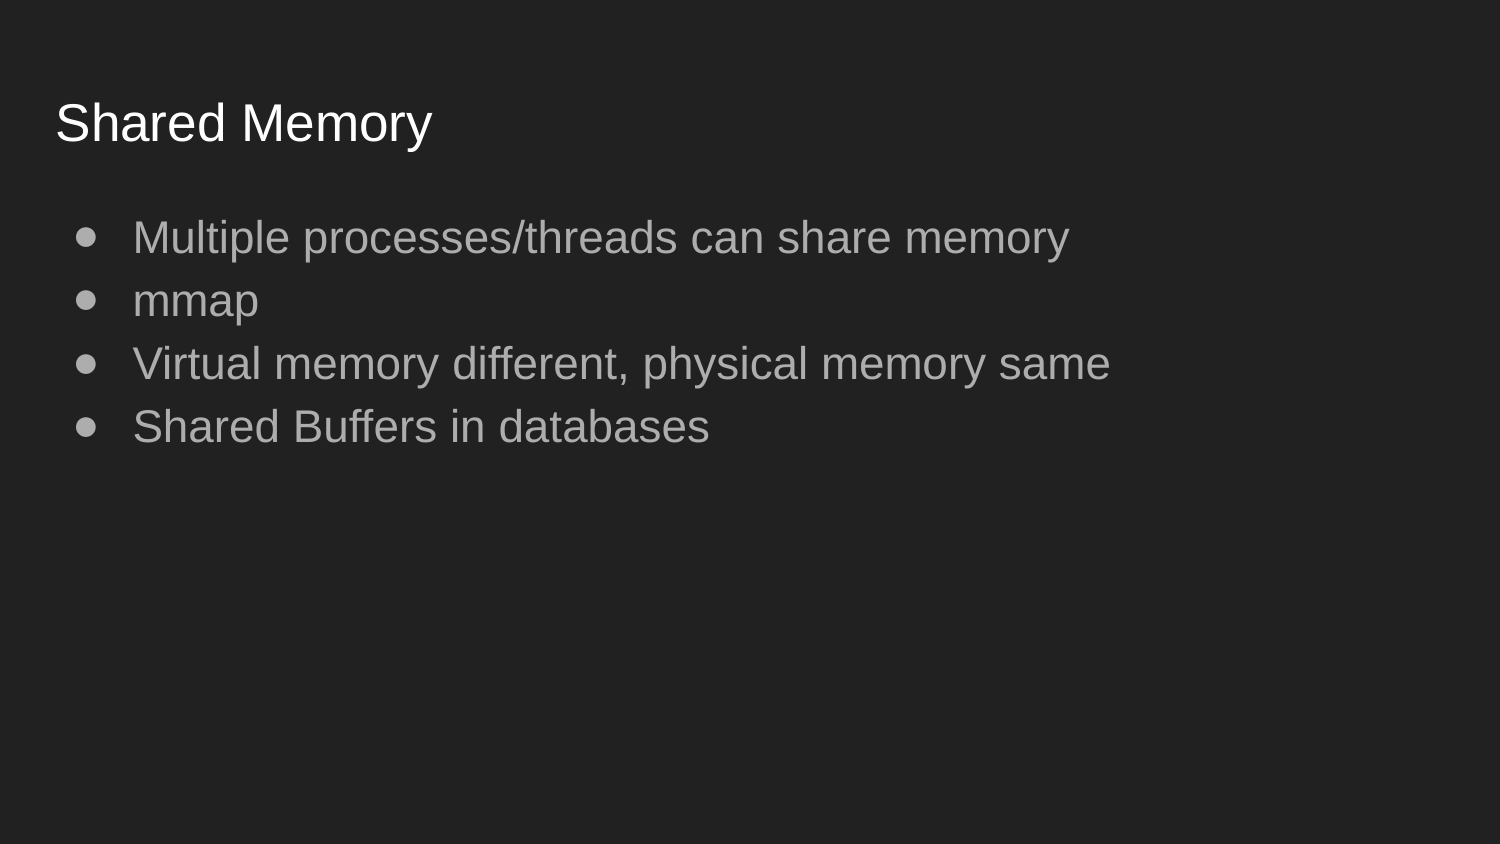

# Shared Memory
Multiple processes/threads can share memory
mmap
Virtual memory different, physical memory same
Shared Buffers in databases